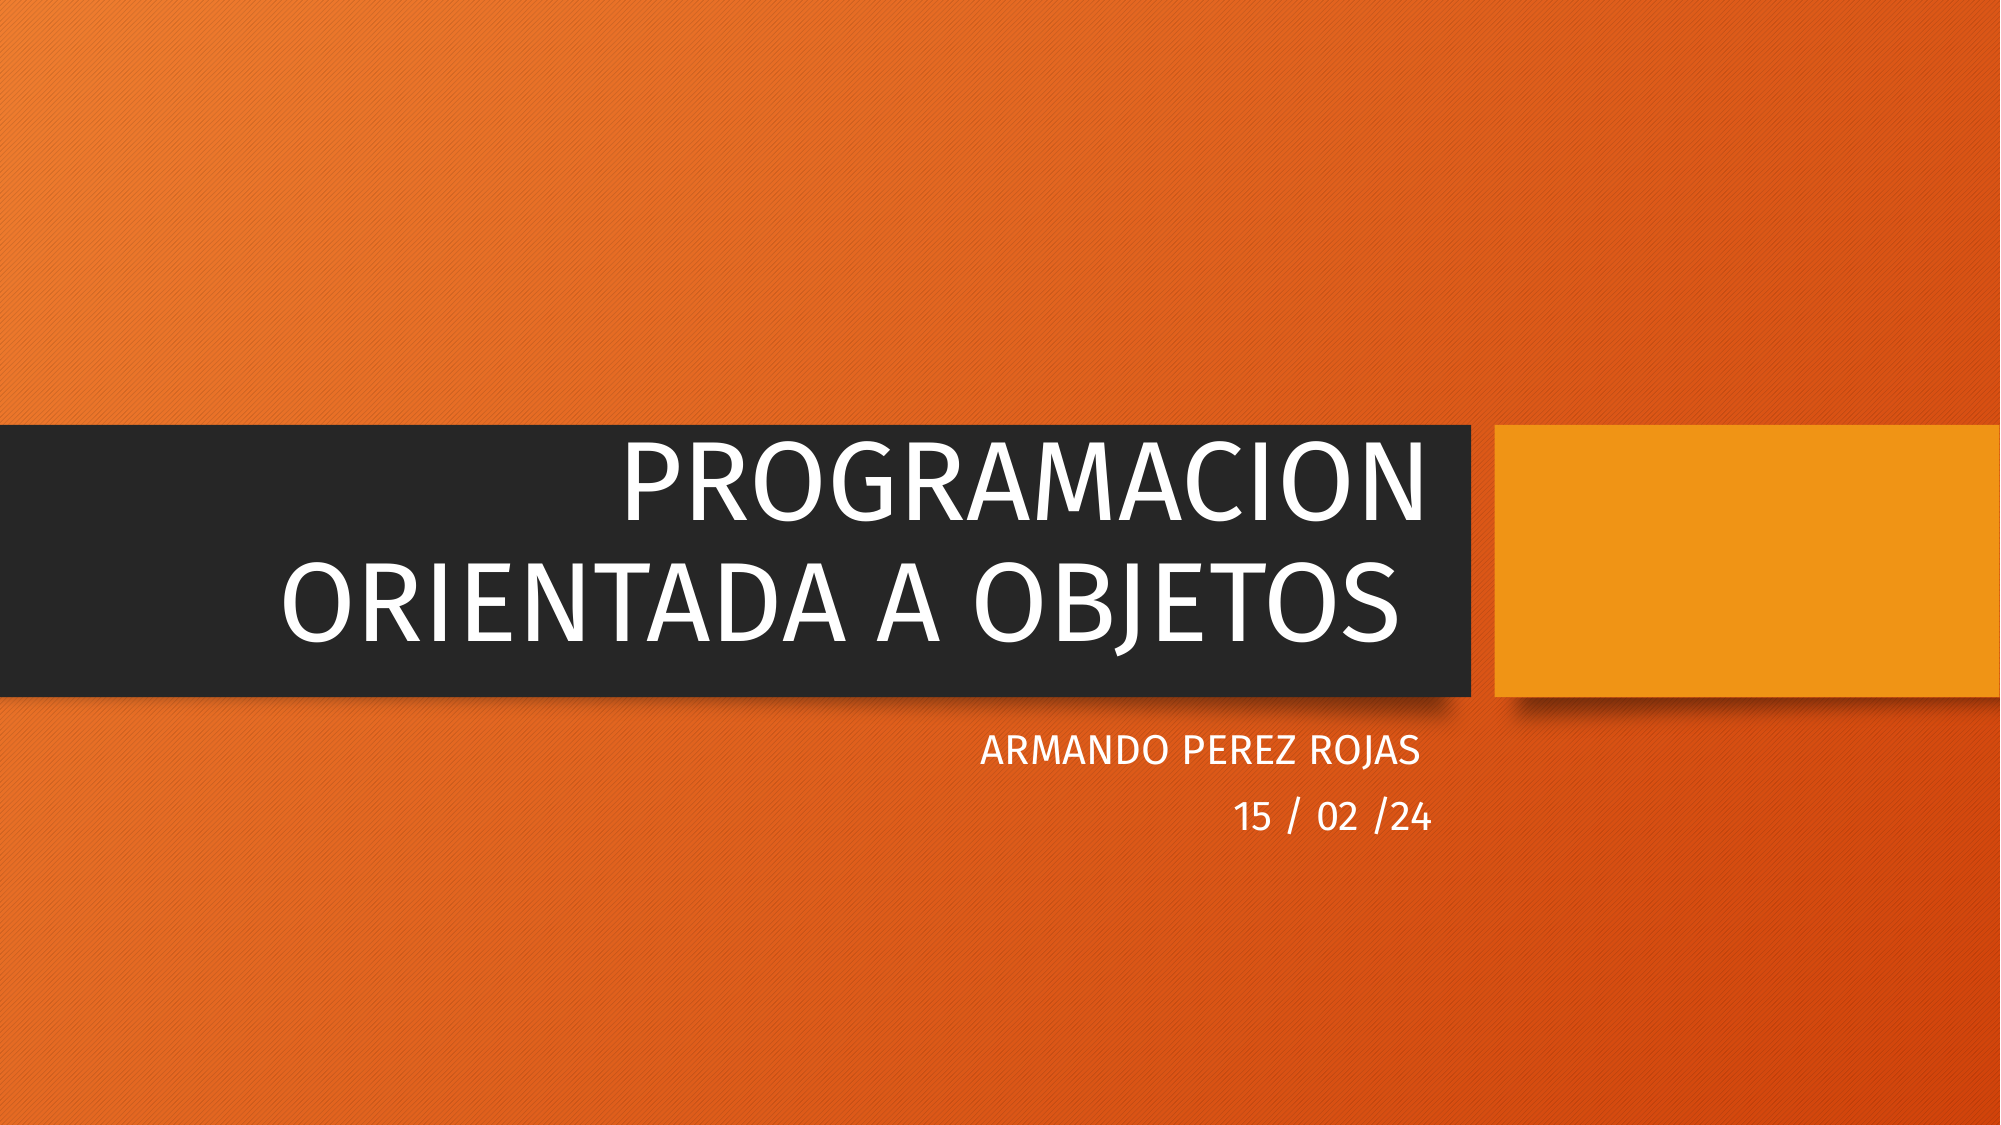

# PROGRAMACION ORIENTADA A OBJETOS
ARMANDO PEREZ ROJAS
15 / 02 /24